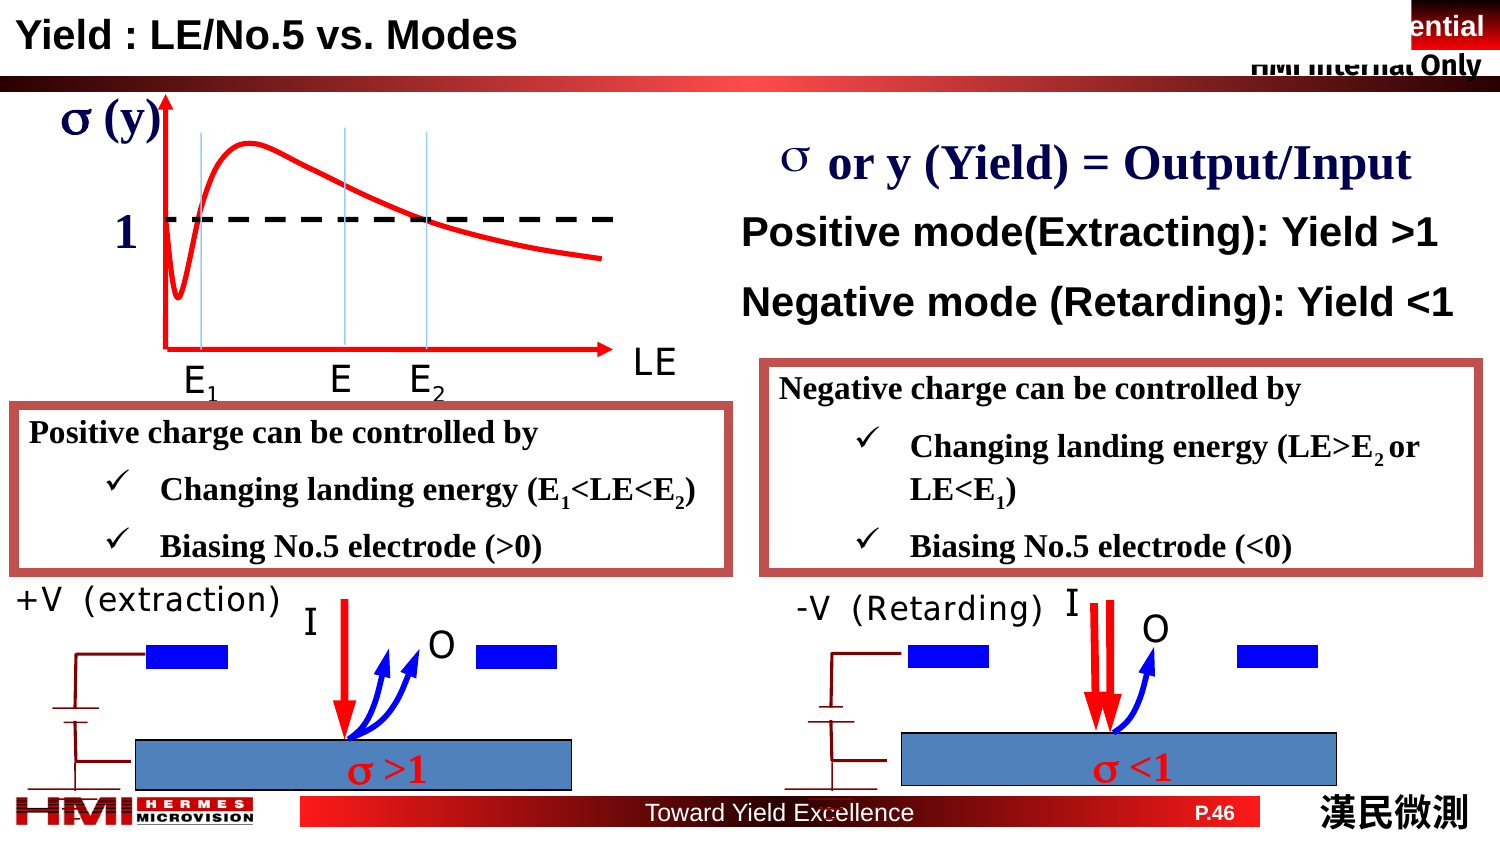

Yield : LE/No.5 vs. Modes
σ (y)

 or y (Yield) = Output/Input

1
Positive mode(Extracting): Yield >1
Negative mode (Retarding): Yield <1

LE
E
E2
E1

Negative charge can be controlled by
Changing landing energy (LE>E2 or  LE<E1)
Biasing No.5 electrode (<0)
Positive charge can be controlled by
Changing landing energy (E1<LE<E2)
Biasing No.5 electrode (>0)
+V  (extraction)
I
-V  (Retarding)
I
O

O

σ <1

σ >1